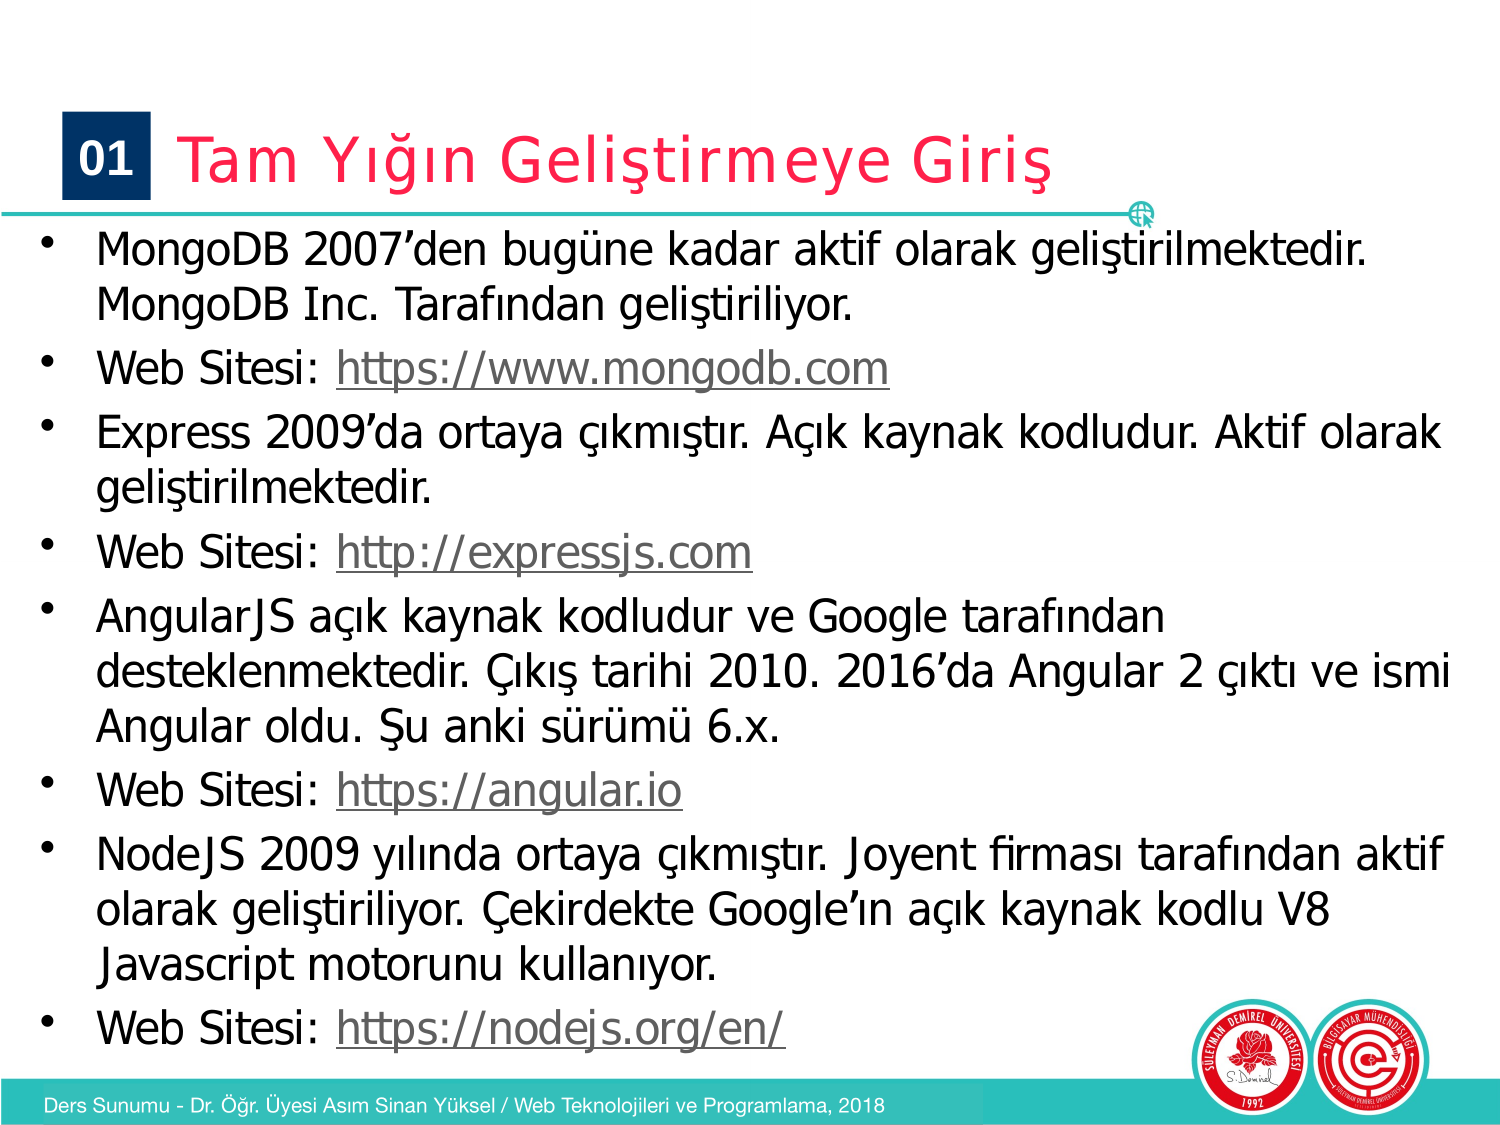

# Tam Yığın Geliştirmeye Giriş
01
MongoDB 2007’den bugüne kadar aktif olarak geliştirilmektedir. MongoDB Inc. Tarafından geliştiriliyor.
Web Sitesi: https://www.mongodb.com
Express 2009’da ortaya çıkmıştır. Açık kaynak kodludur. Aktif olarak geliştirilmektedir.
Web Sitesi: http://expressjs.com
AngularJS açık kaynak kodludur ve Google tarafından desteklenmektedir. Çıkış tarihi 2010. 2016’da Angular 2 çıktı ve ismi Angular oldu. Şu anki sürümü 6.x.
Web Sitesi: https://angular.io
NodeJS 2009 yılında ortaya çıkmıştır. Joyent firması tarafından aktif olarak geliştiriliyor. Çekirdekte Google’ın açık kaynak kodlu V8 Javascript motorunu kullanıyor.
Web Sitesi: https://nodejs.org/en/